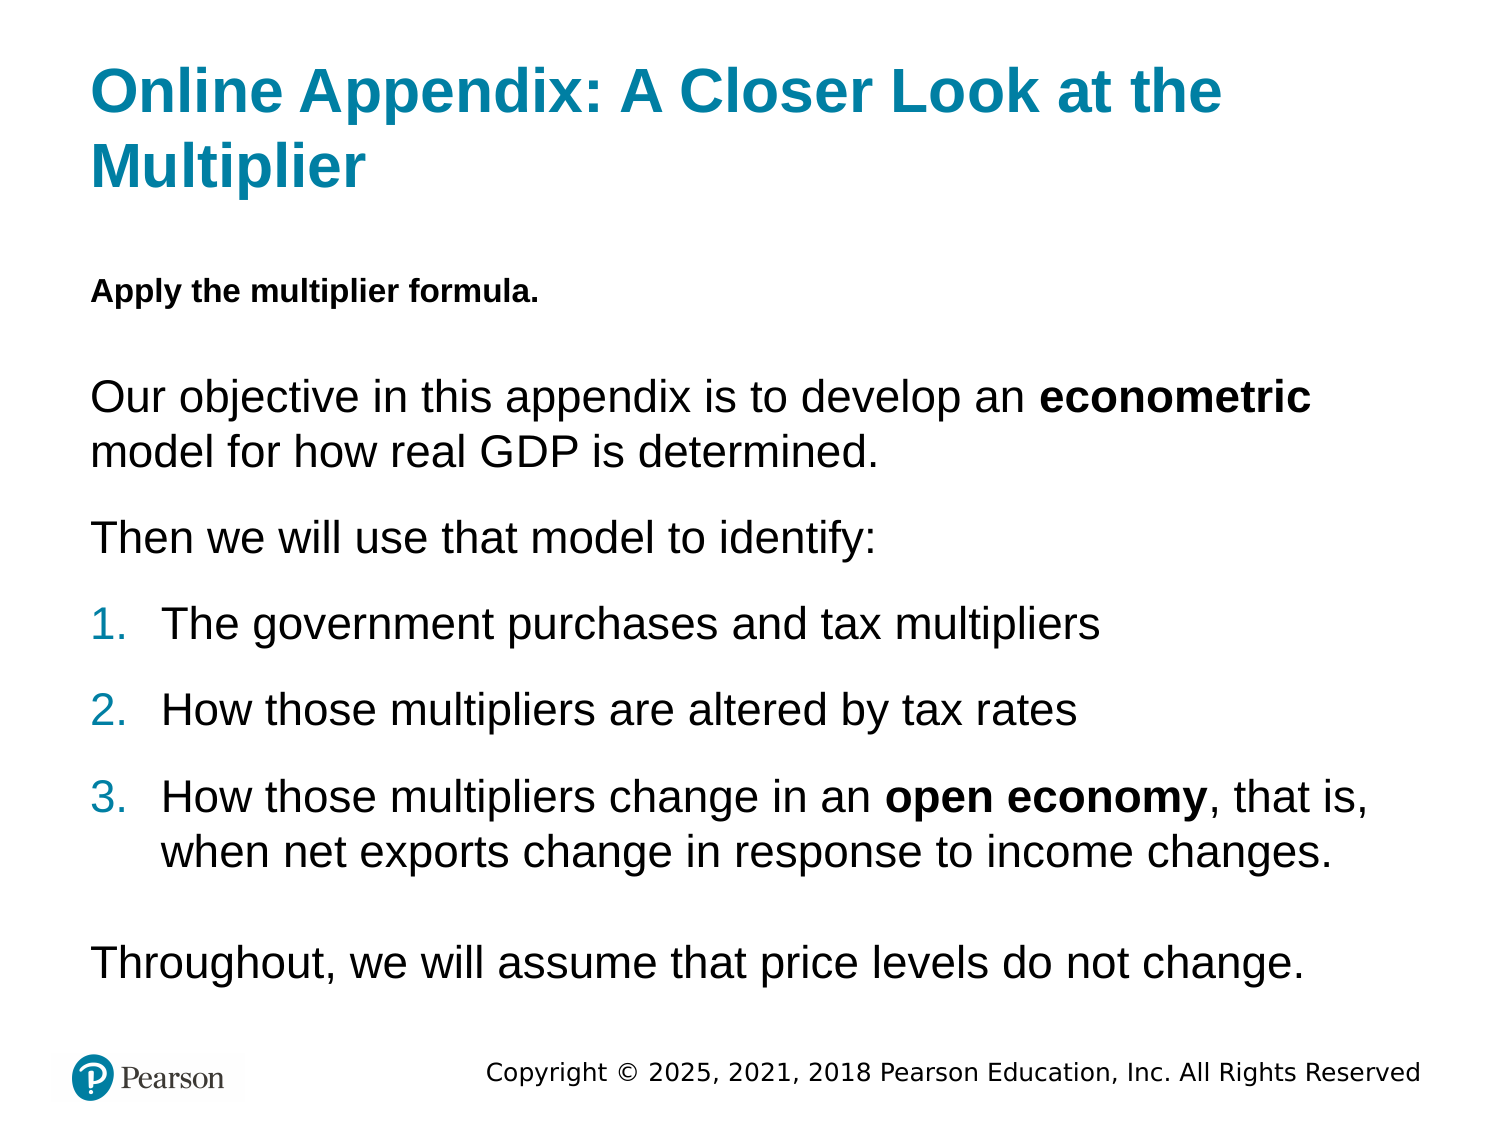

# Online Appendix: A Closer Look at the Multiplier
Apply the multiplier formula.
Our objective in this appendix is to develop an econometric model for how real G D P is determined.
Then we will use that model to identify:
The government purchases and tax multipliers
How those multipliers are altered by tax rates
How those multipliers change in an open economy, that is, when net exports change in response to income changes.
Throughout, we will assume that price levels do not change.